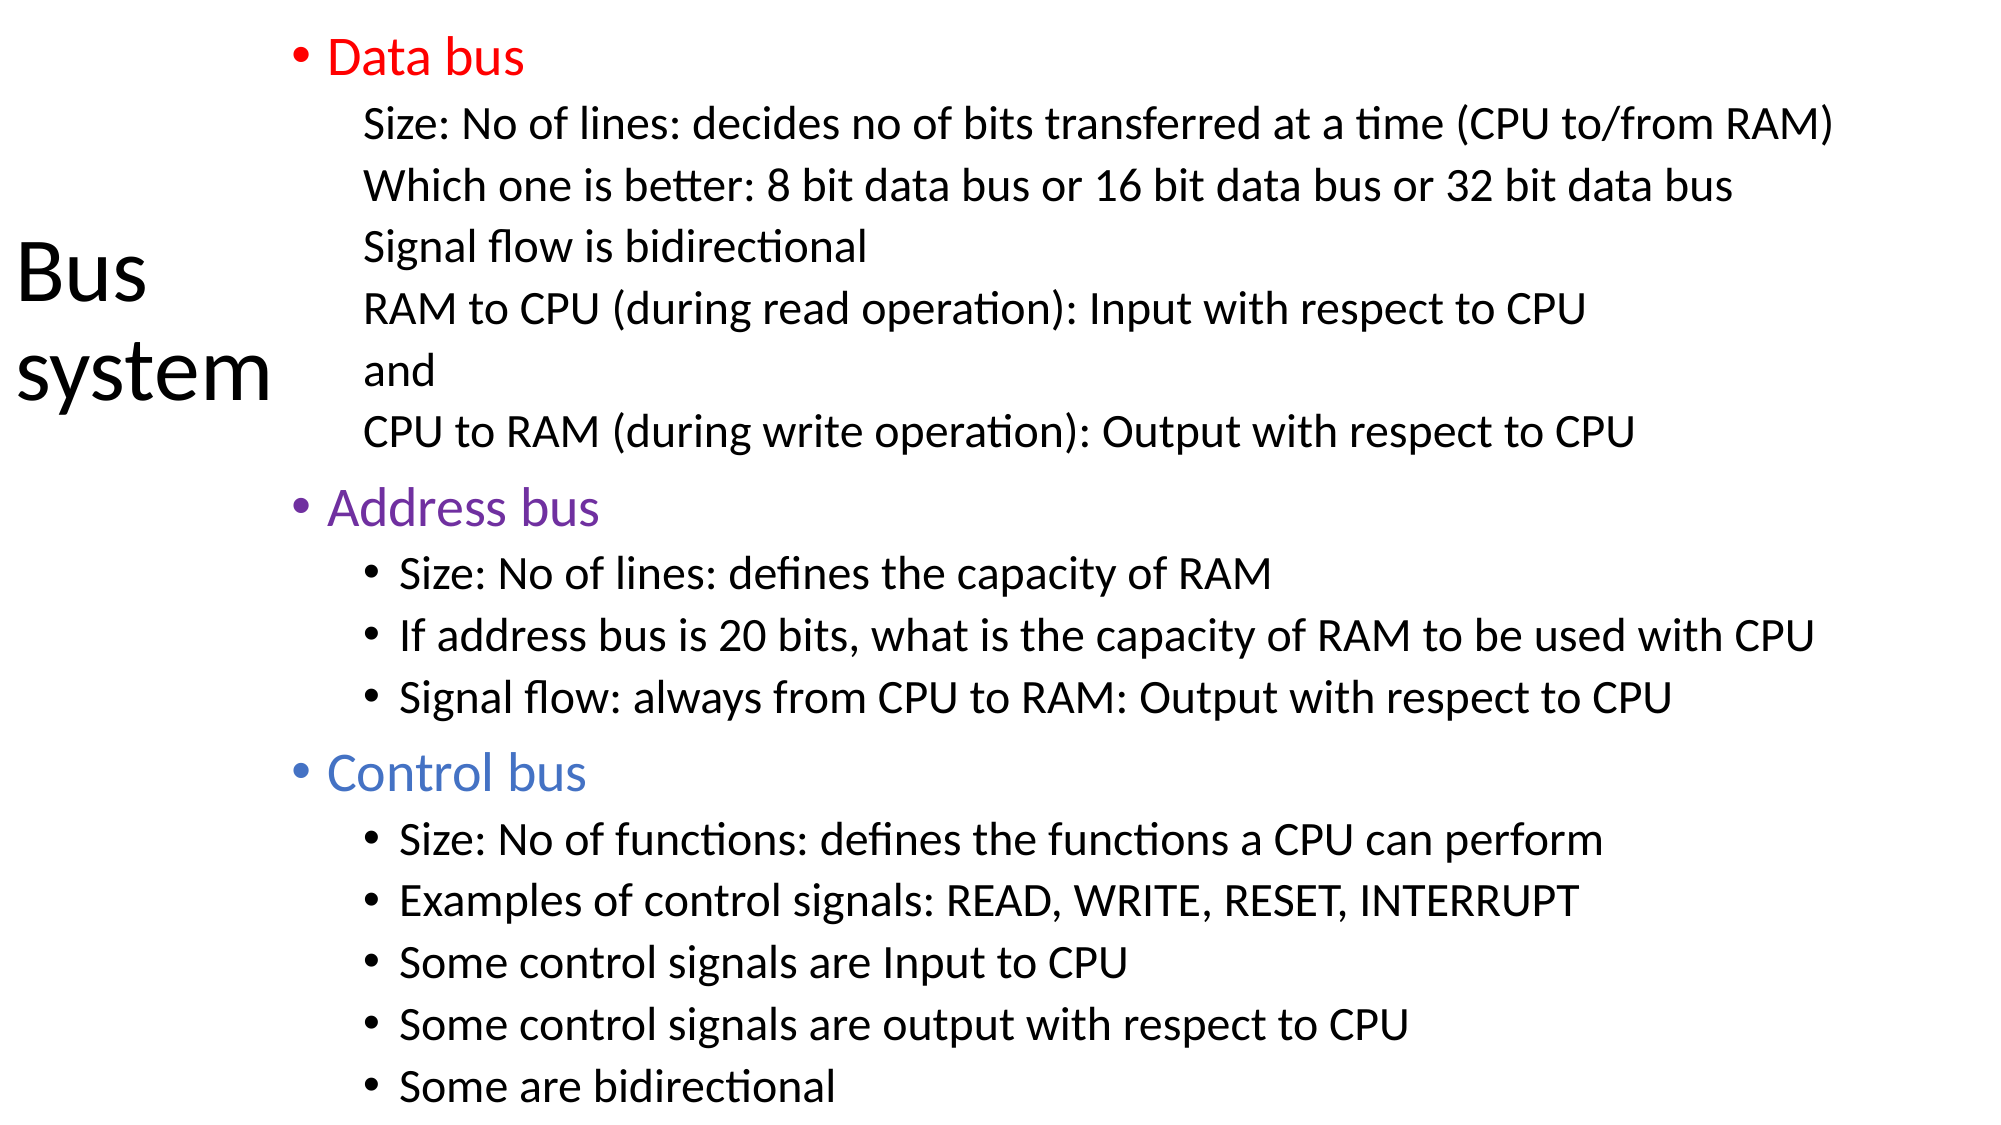

Data bus
Size: No of lines: decides no of bits transferred at a time (CPU to/from RAM)
Which one is better: 8 bit data bus or 16 bit data bus or 32 bit data bus
Signal flow is bidirectional
RAM to CPU (during read operation): Input with respect to CPU
and
CPU to RAM (during write operation): Output with respect to CPU
Address bus
Size: No of lines: defines the capacity of RAM
If address bus is 20 bits, what is the capacity of RAM to be used with CPU
Signal flow: always from CPU to RAM: Output with respect to CPU
Control bus
Size: No of functions: defines the functions a CPU can perform
Examples of control signals: READ, WRITE, RESET, INTERRUPT
Some control signals are Input to CPU
Some control signals are output with respect to CPU
Some are bidirectional
# Bus system